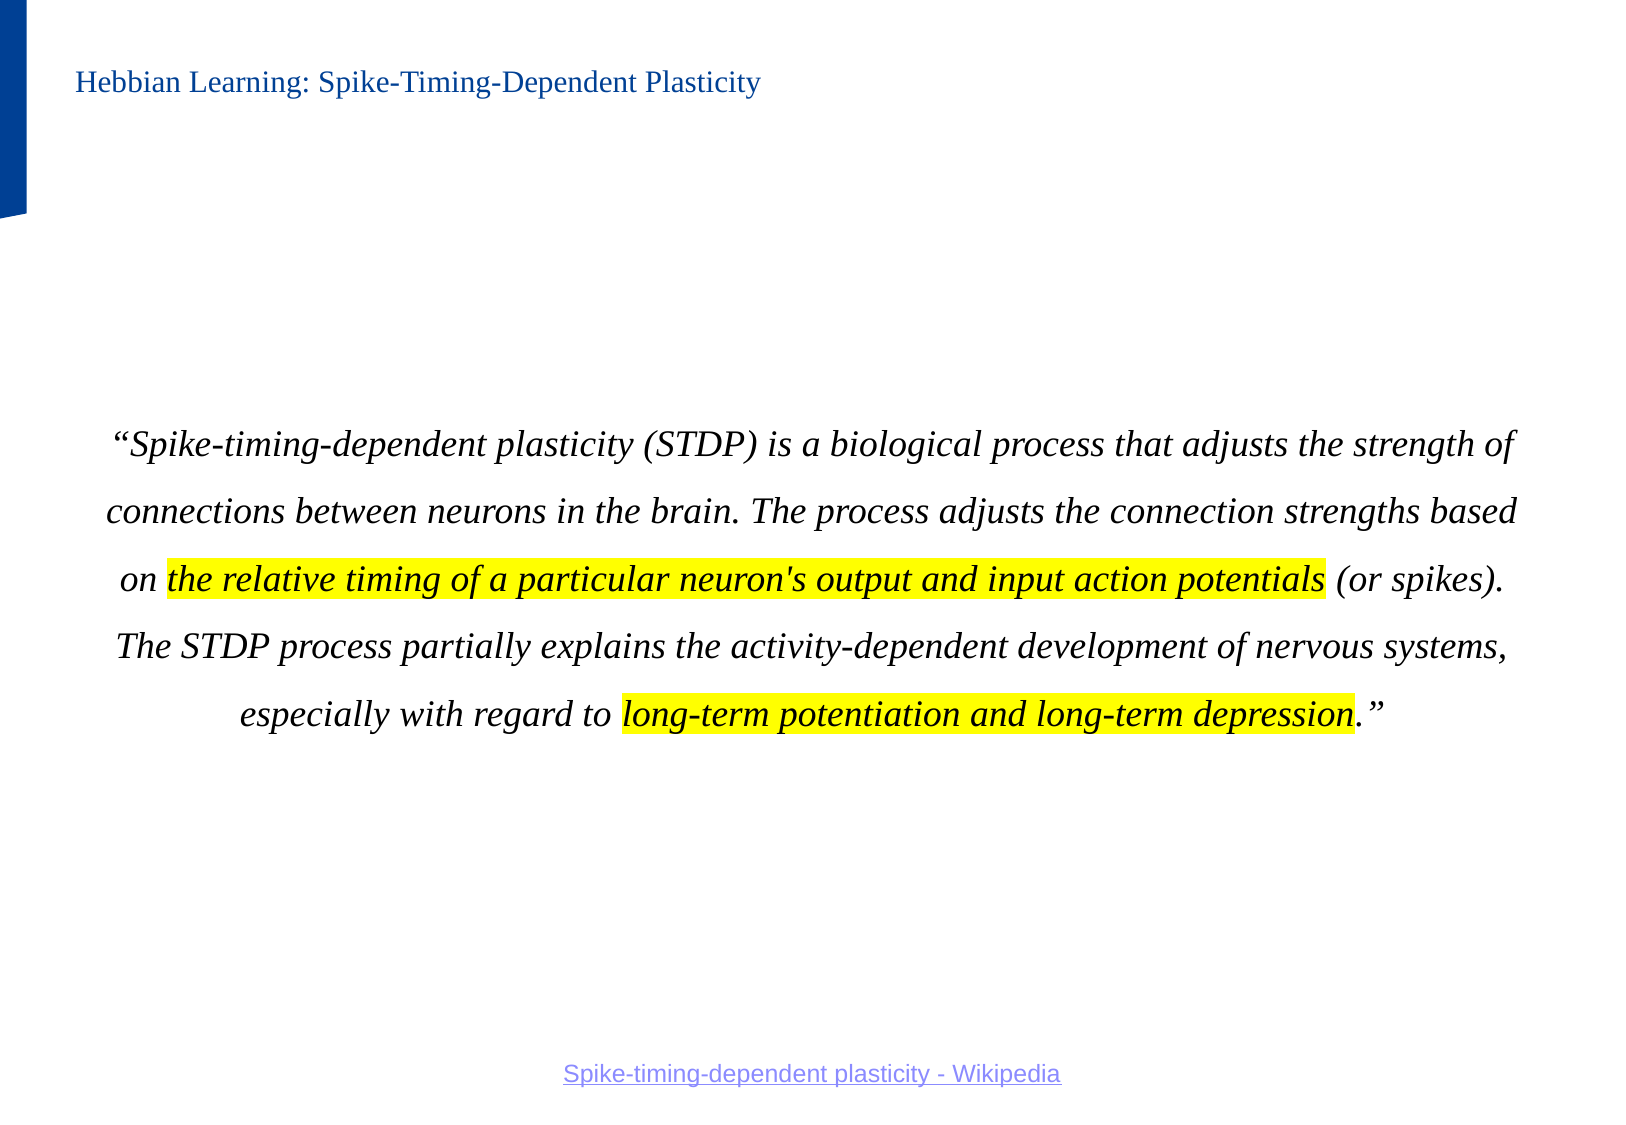

Hebbian Learning: Spike-Timing-Dependent Plasticity
“Spike-timing-dependent plasticity (STDP) is a biological process that adjusts the strength of connections between neurons in the brain. The process adjusts the connection strengths based on the relative timing of a particular neuron's output and input action potentials (or spikes). The STDP process partially explains the activity-dependent development of nervous systems, especially with regard to long-term potentiation and long-term depression.”
Spike-timing-dependent plasticity - Wikipedia